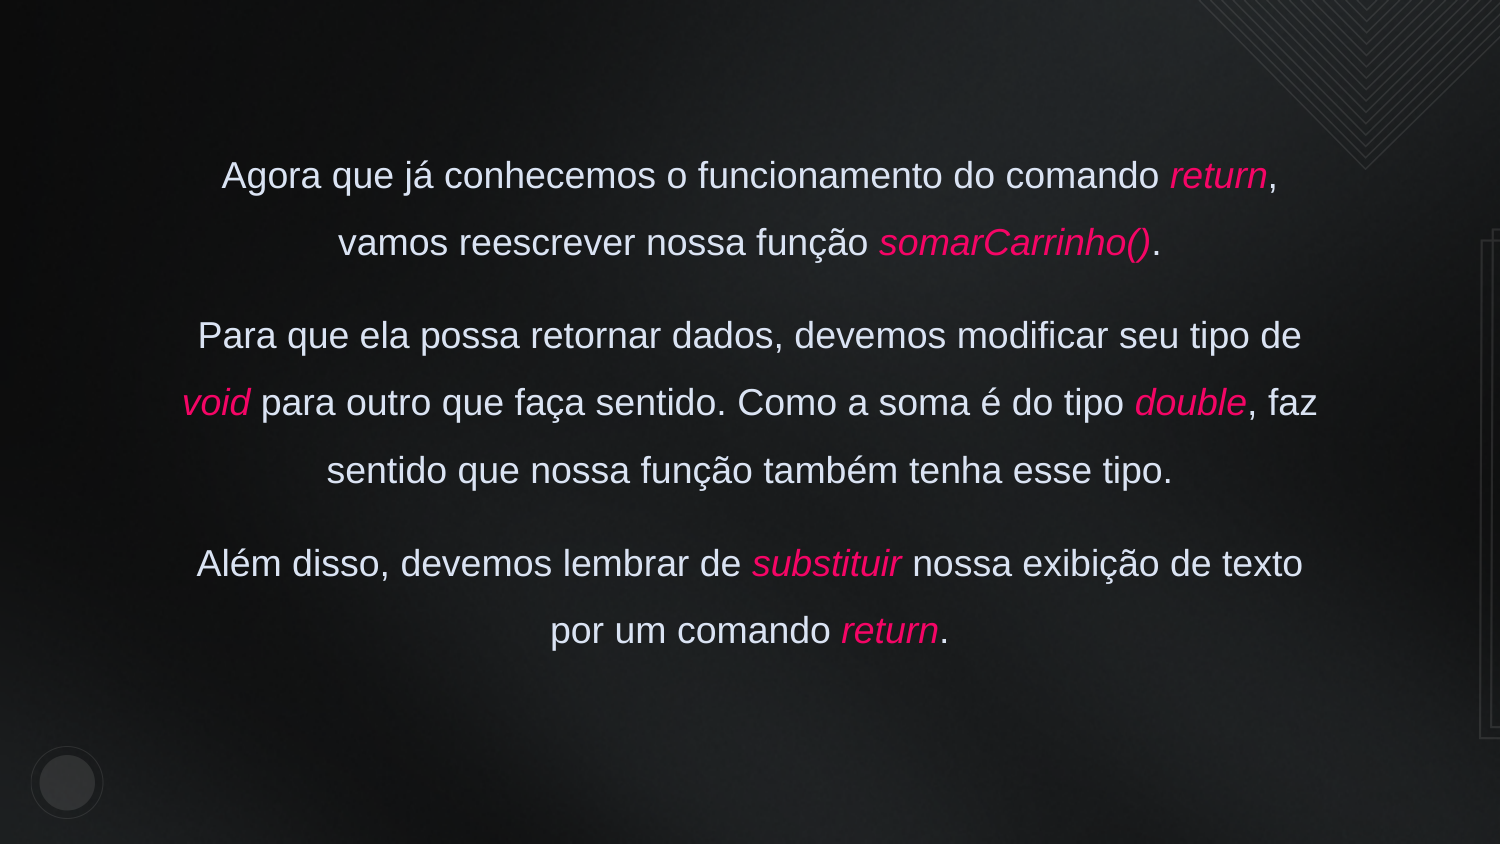

Agora que já conhecemos o funcionamento do comando return, vamos reescrever nossa função somarCarrinho().
Para que ela possa retornar dados, devemos modificar seu tipo de void para outro que faça sentido. Como a soma é do tipo double, faz sentido que nossa função também tenha esse tipo.
Além disso, devemos lembrar de substituir nossa exibição de texto por um comando return.